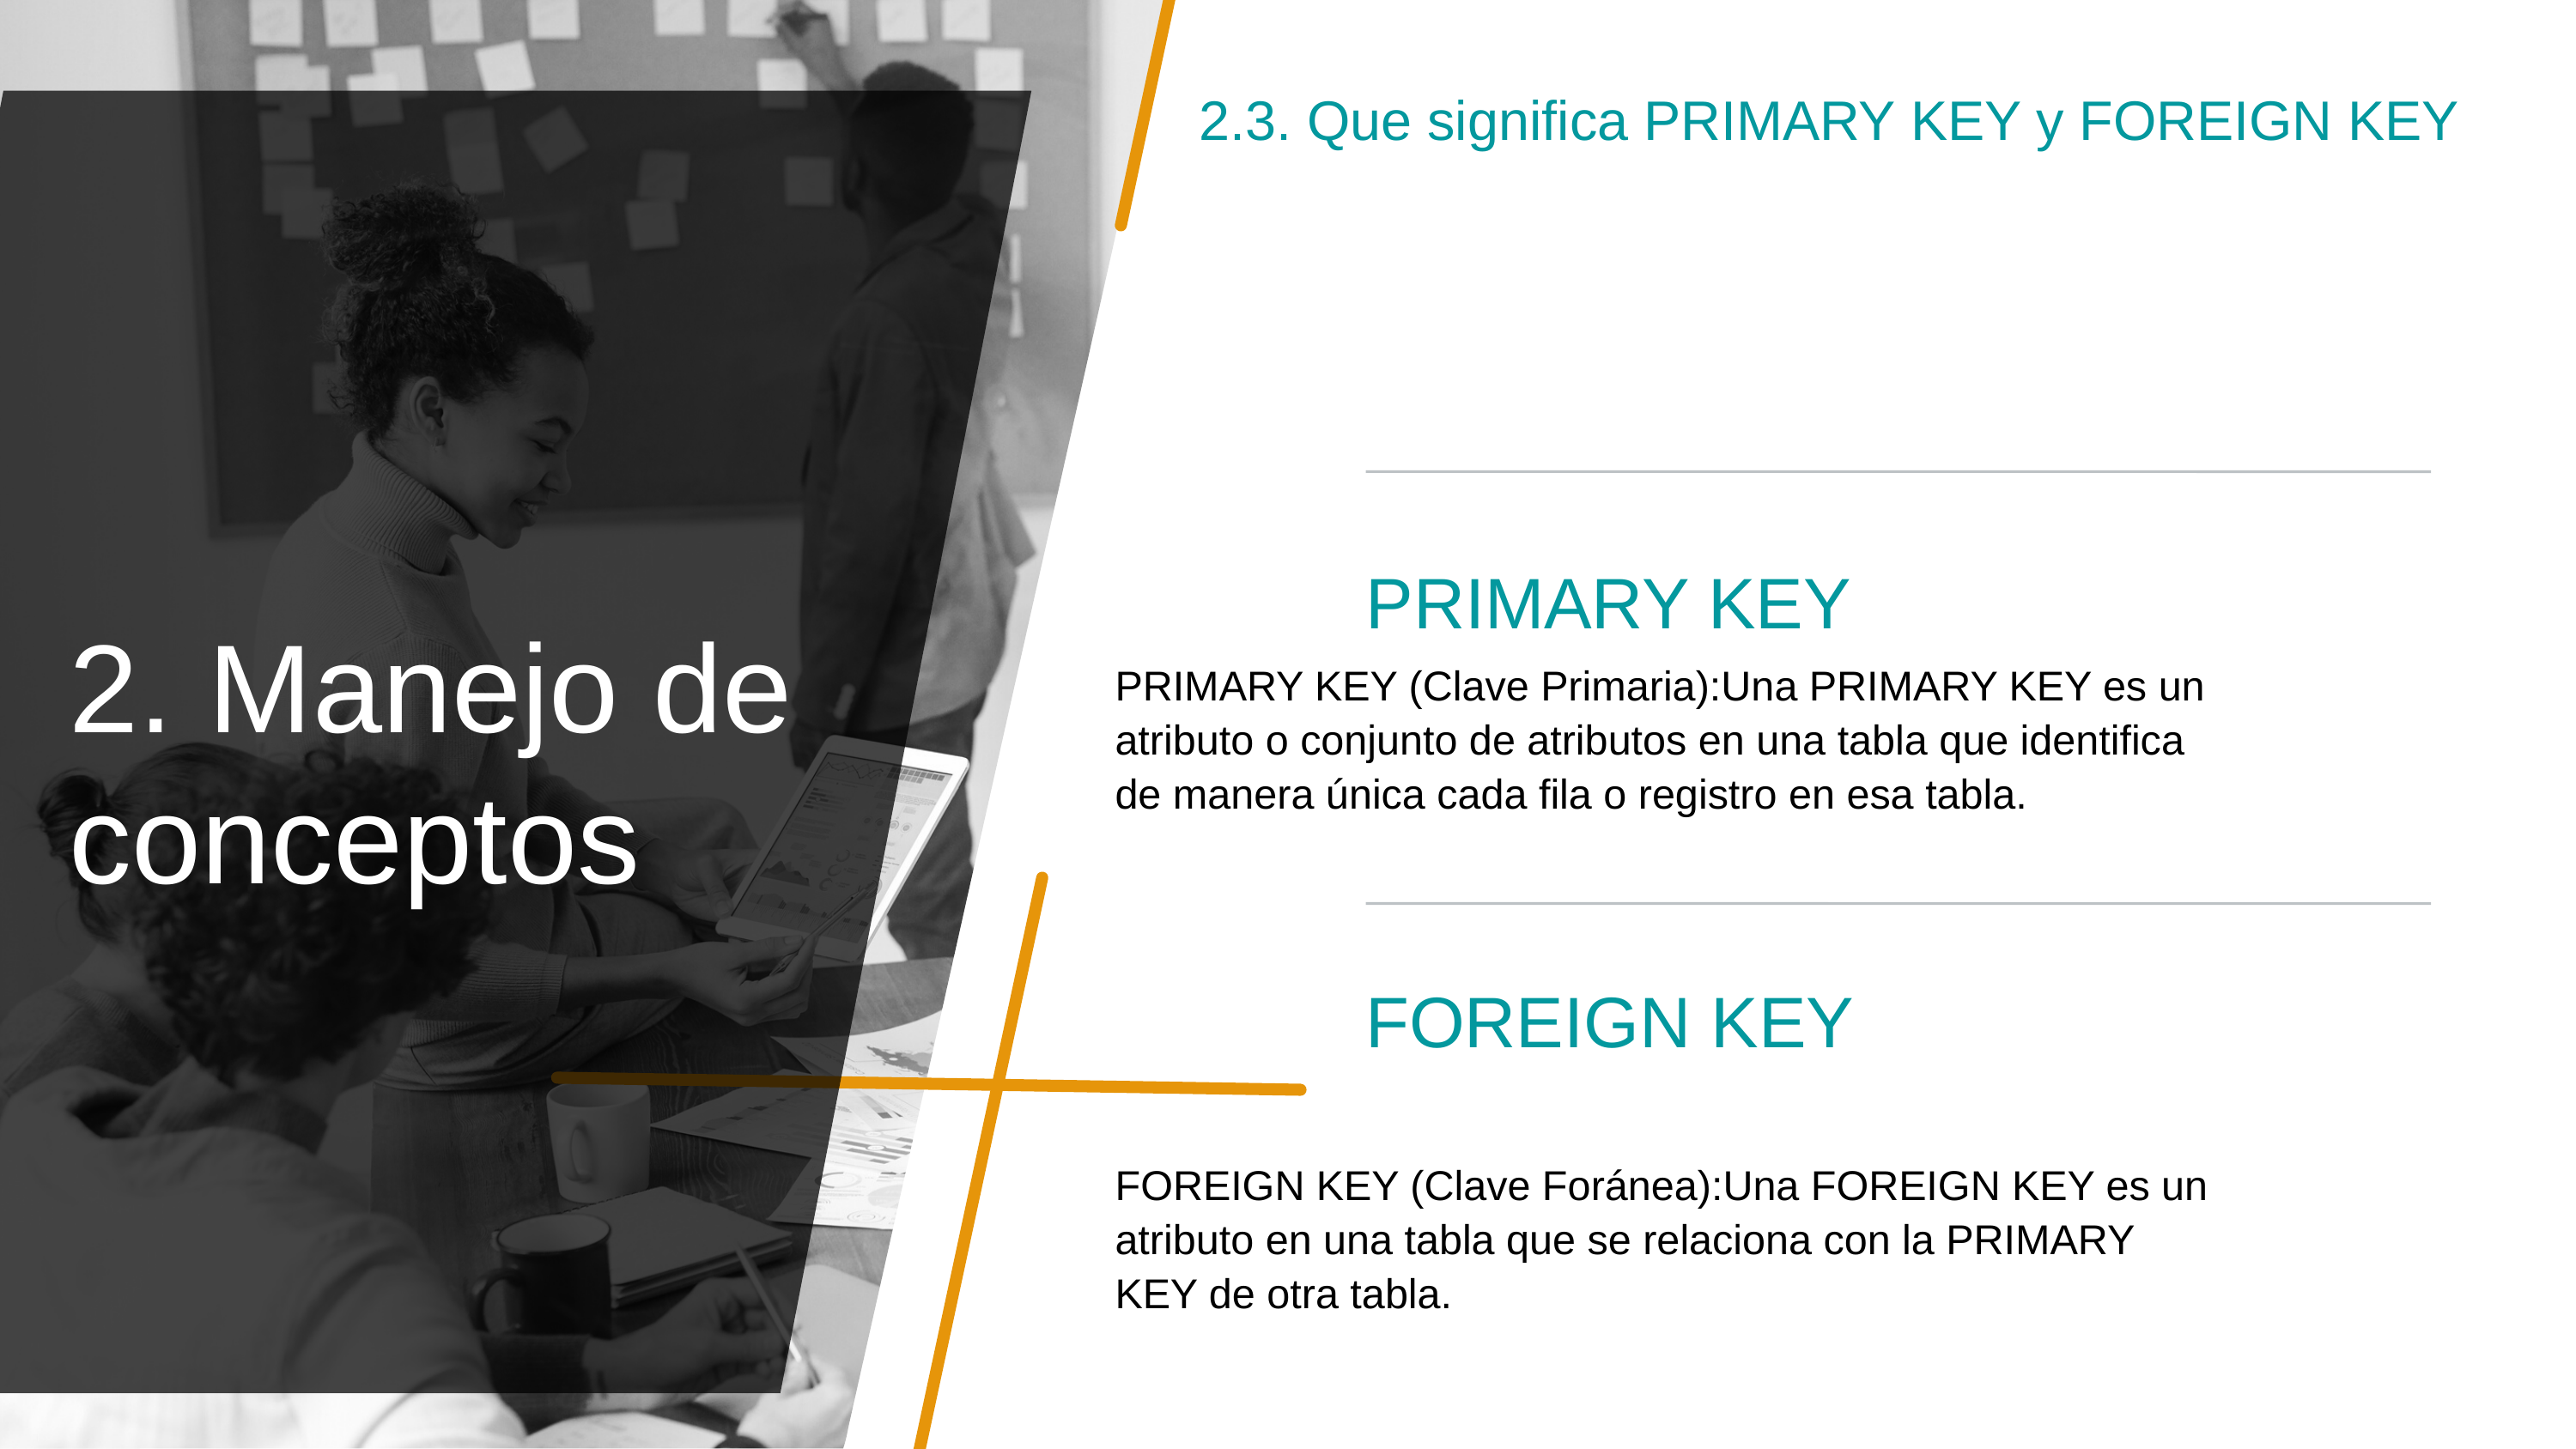

2.3. Que significa PRIMARY KEY y FOREIGN KEY

PRIMARY KEY
2. Manejo de conceptos
PRIMARY KEY (Clave Primaria):Una PRIMARY KEY es un atributo o conjunto de atributos en una tabla que identifica de manera única cada fila o registro en esa tabla.

FOREIGN KEY

FOREIGN KEY (Clave Foránea):Una FOREIGN KEY es un atributo en una tabla que se relaciona con la PRIMARY KEY de otra tabla.